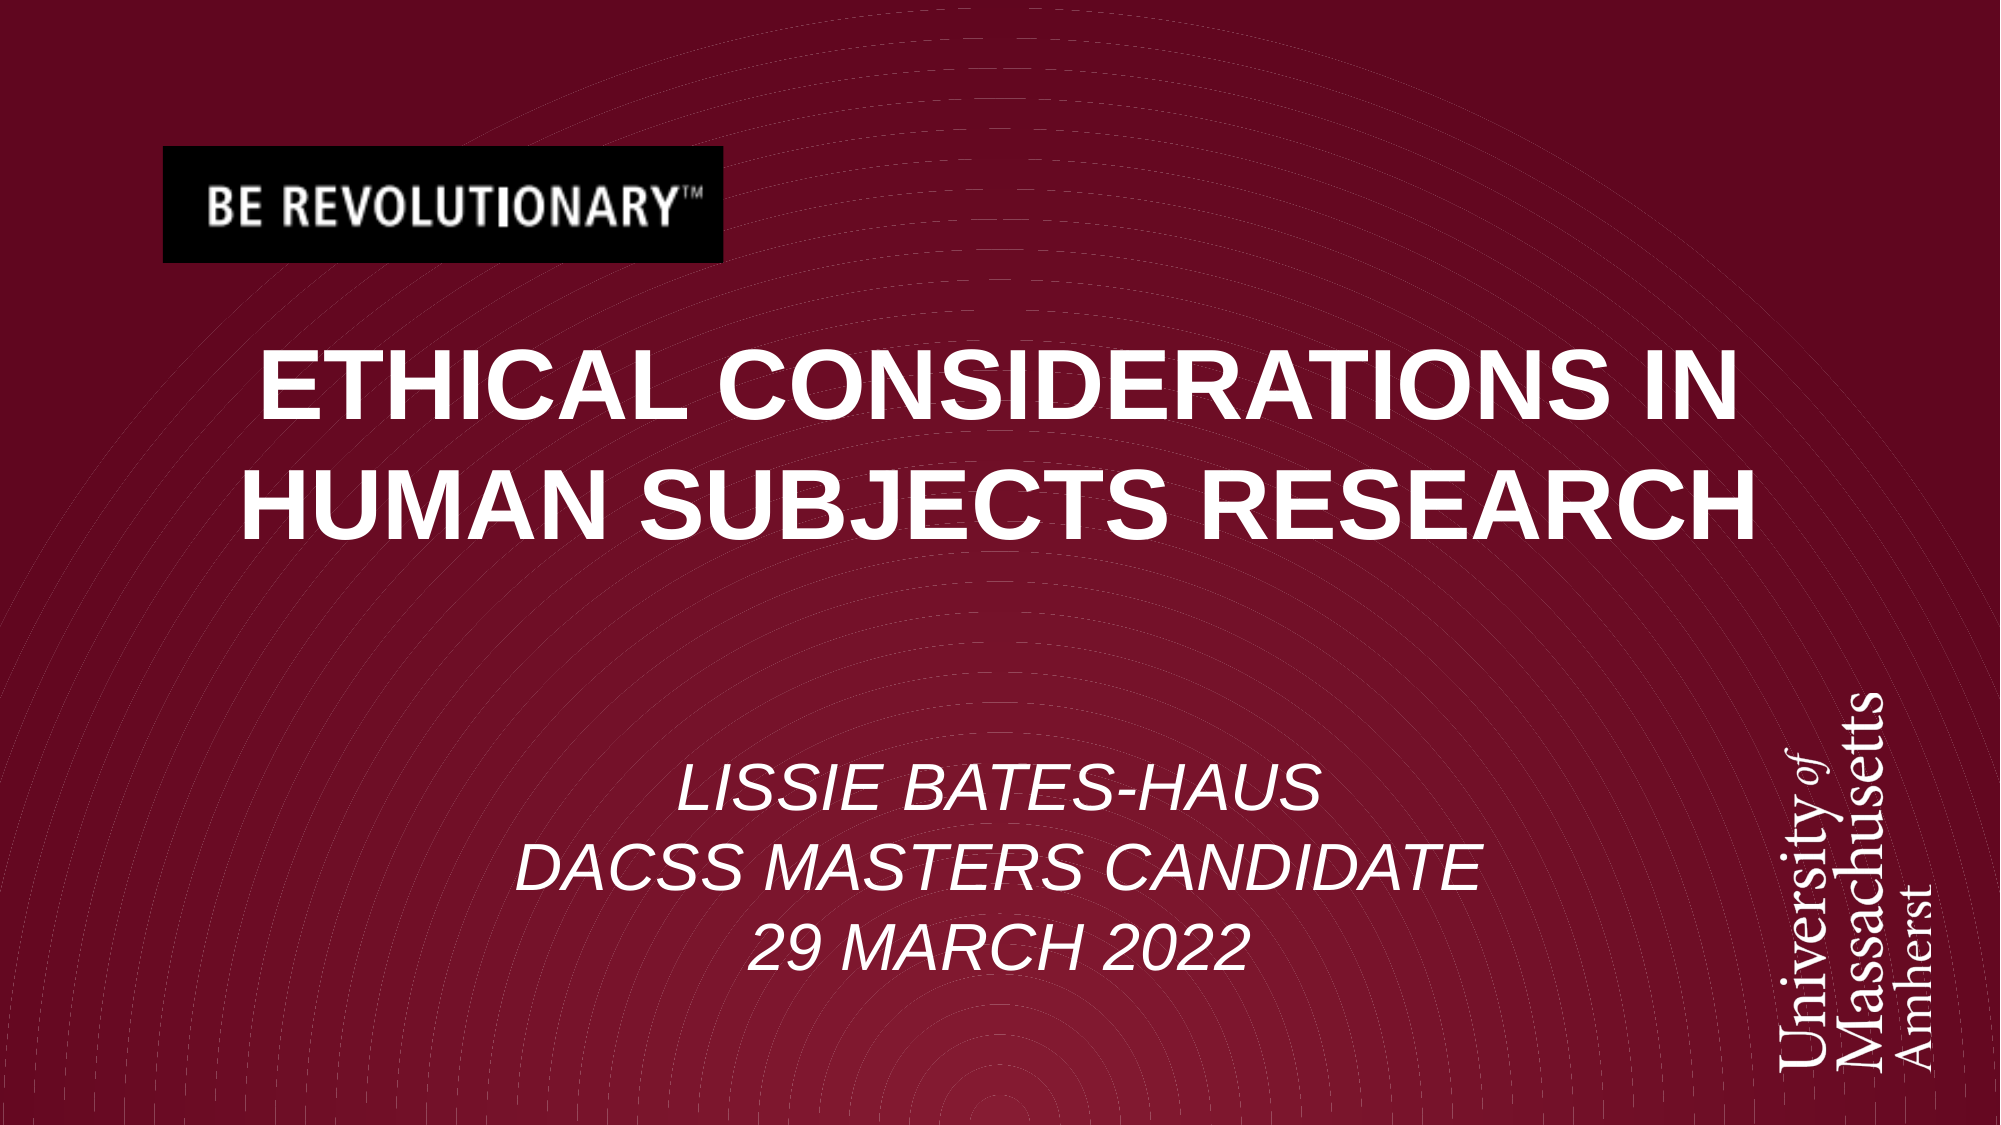

# Ethical Considerations in human subjects research
Lissie Bates-haus
Dacss Masters candidate
29 march 2022